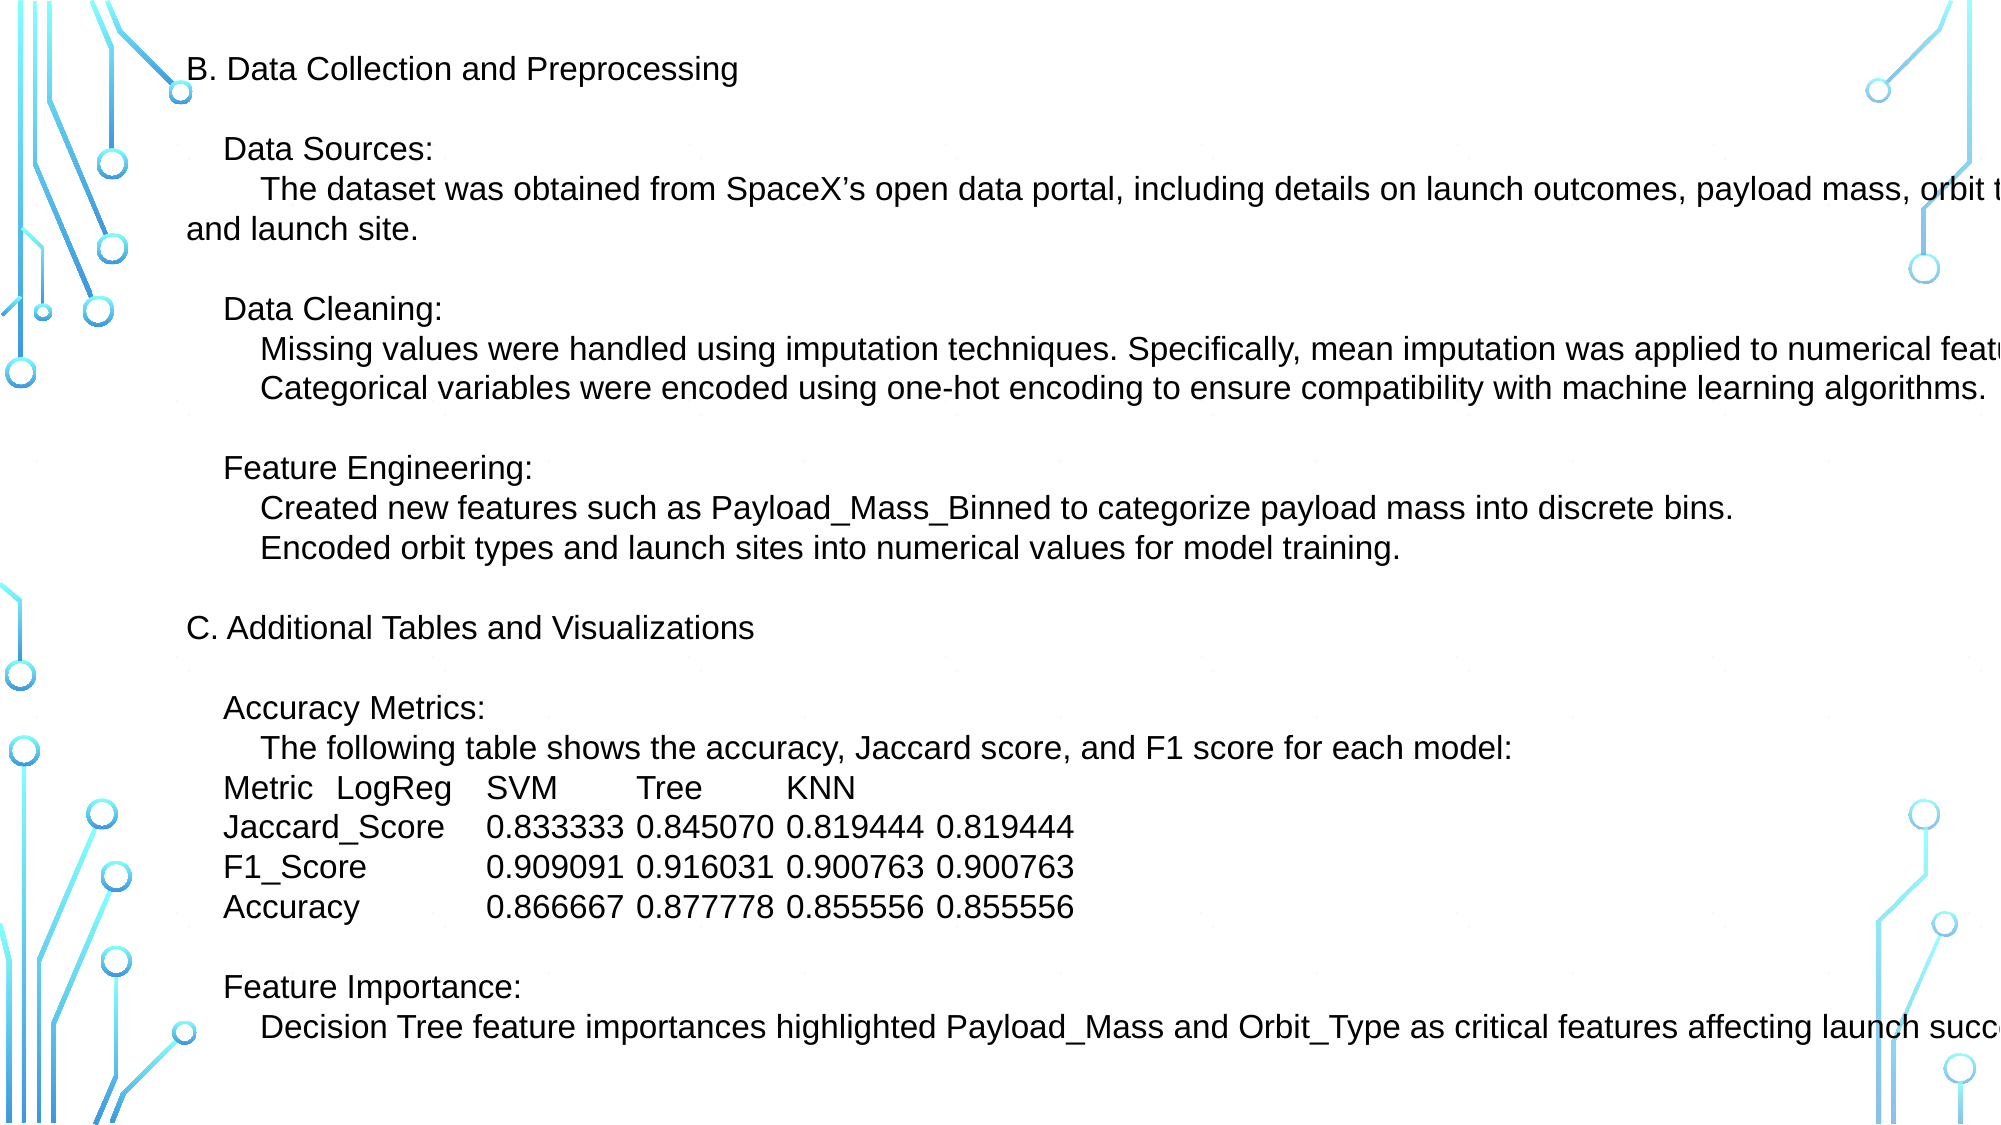

B. Data Collection and Preprocessing

    Data Sources:
        The dataset was obtained from SpaceX’s open data portal, including details on launch outcomes, payload mass, orbit type,
and launch site.

    Data Cleaning:
        Missing values were handled using imputation techniques. Specifically, mean imputation was applied to numerical features.
        Categorical variables were encoded using one-hot encoding to ensure compatibility with machine learning algorithms.

    Feature Engineering:
        Created new features such as Payload_Mass_Binned to categorize payload mass into discrete bins.
        Encoded orbit types and launch sites into numerical values for model training.

C. Additional Tables and Visualizations

    Accuracy Metrics:
        The following table shows the accuracy, Jaccard score, and F1 score for each model:
    Metric	LogReg	SVM	Tree	KNN
    Jaccard_Score	0.833333	0.845070	0.819444	0.819444
    F1_Score	0.909091	0.916031	0.900763	0.900763
    Accuracy	0.866667	0.877778	0.855556	0.855556

    Feature Importance:
        Decision Tree feature importances highlighted Payload_Mass and Orbit_Type as critical features affecting launch success.